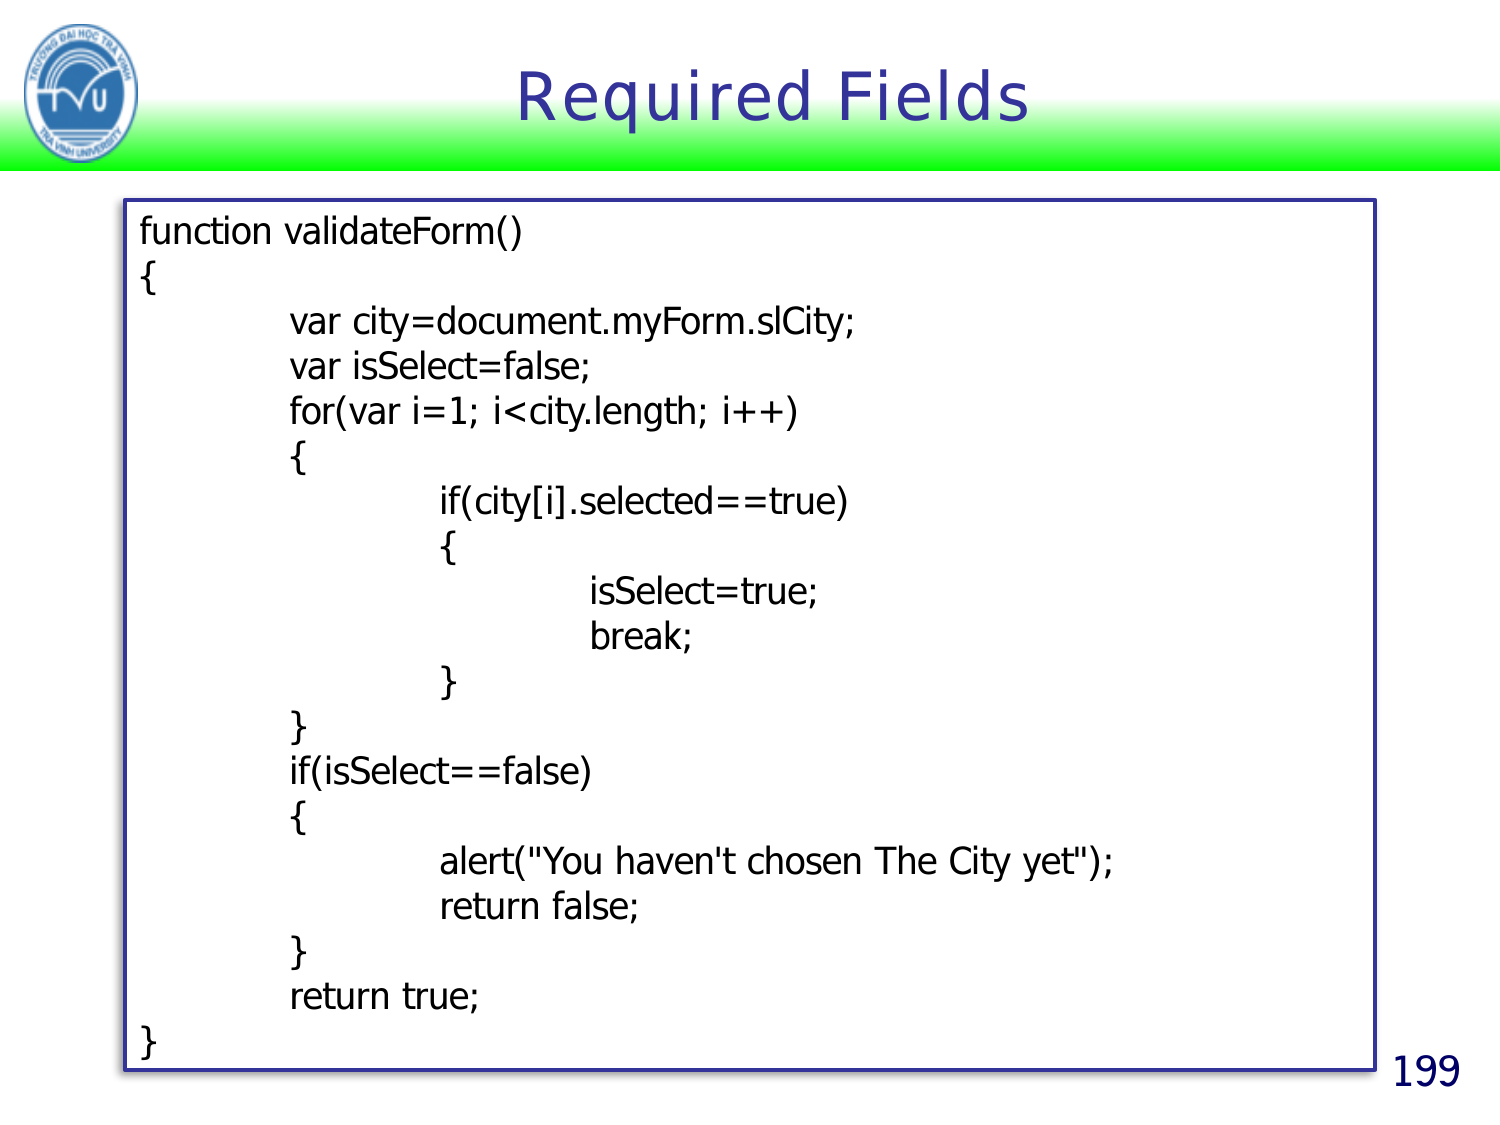

# Required Fields
function validateForm()
{
	var city=document.myForm.slCity;
	var isSelect=false;
	for(var i=1; i<city.length; i++)
	{
		if(city[i].selected==true)
		{
			isSelect=true;
			break;
		}
	}
	if(isSelect==false)
	{
		alert("You haven't chosen The City yet");
		return false;
	}
	return true;
}
199